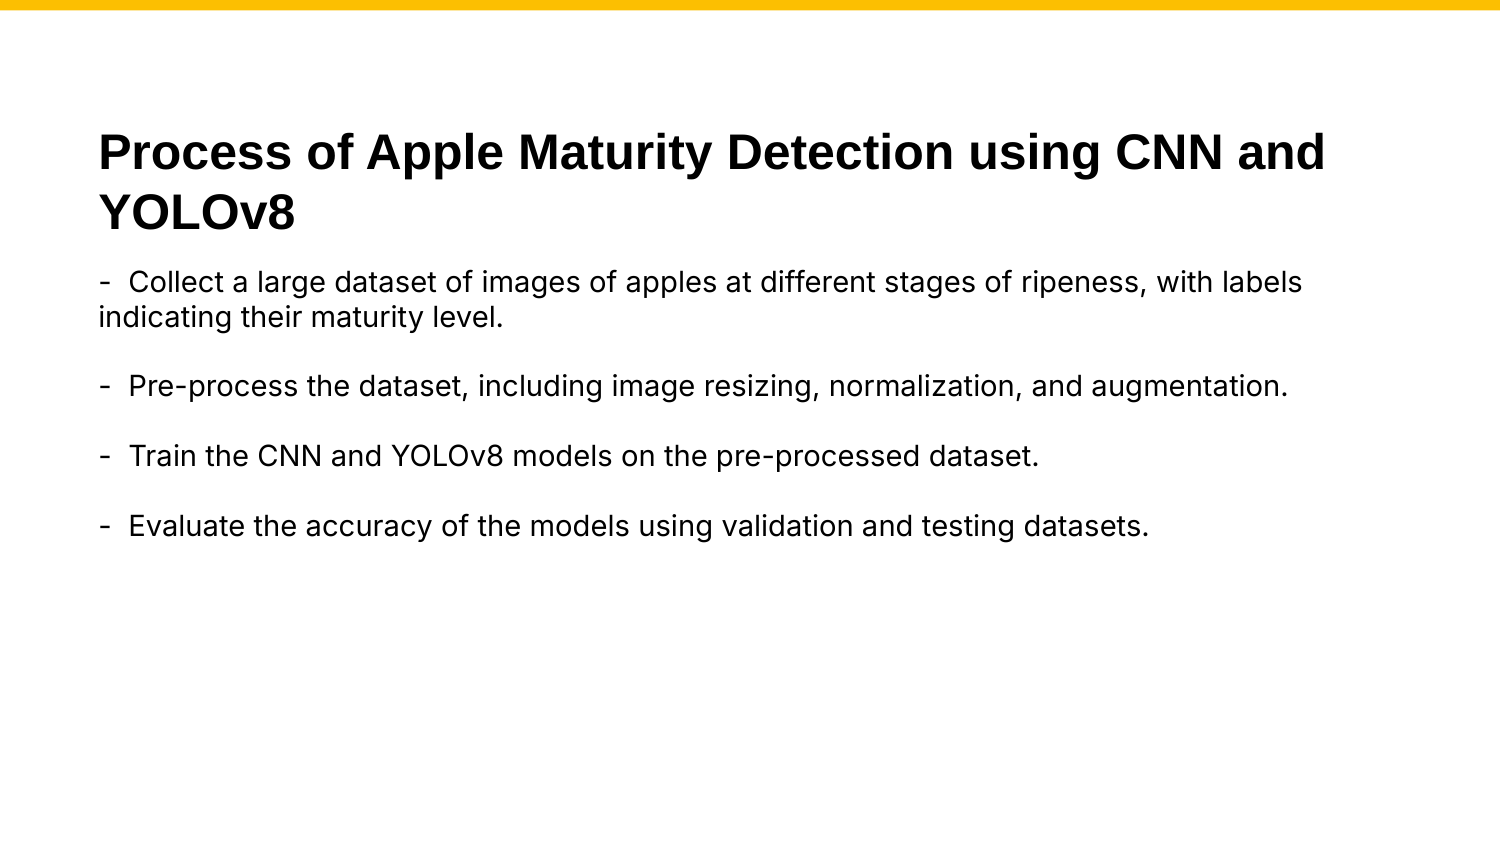

Process of Apple Maturity Detection using CNN and YOLOv8
-  Collect a large dataset of images of apples at different stages of ripeness, with labels indicating their maturity level.

-  Pre-process the dataset, including image resizing, normalization, and augmentation.

-  Train the CNN and YOLOv8 models on the pre-processed dataset.

-  Evaluate the accuracy of the models using validation and testing datasets.